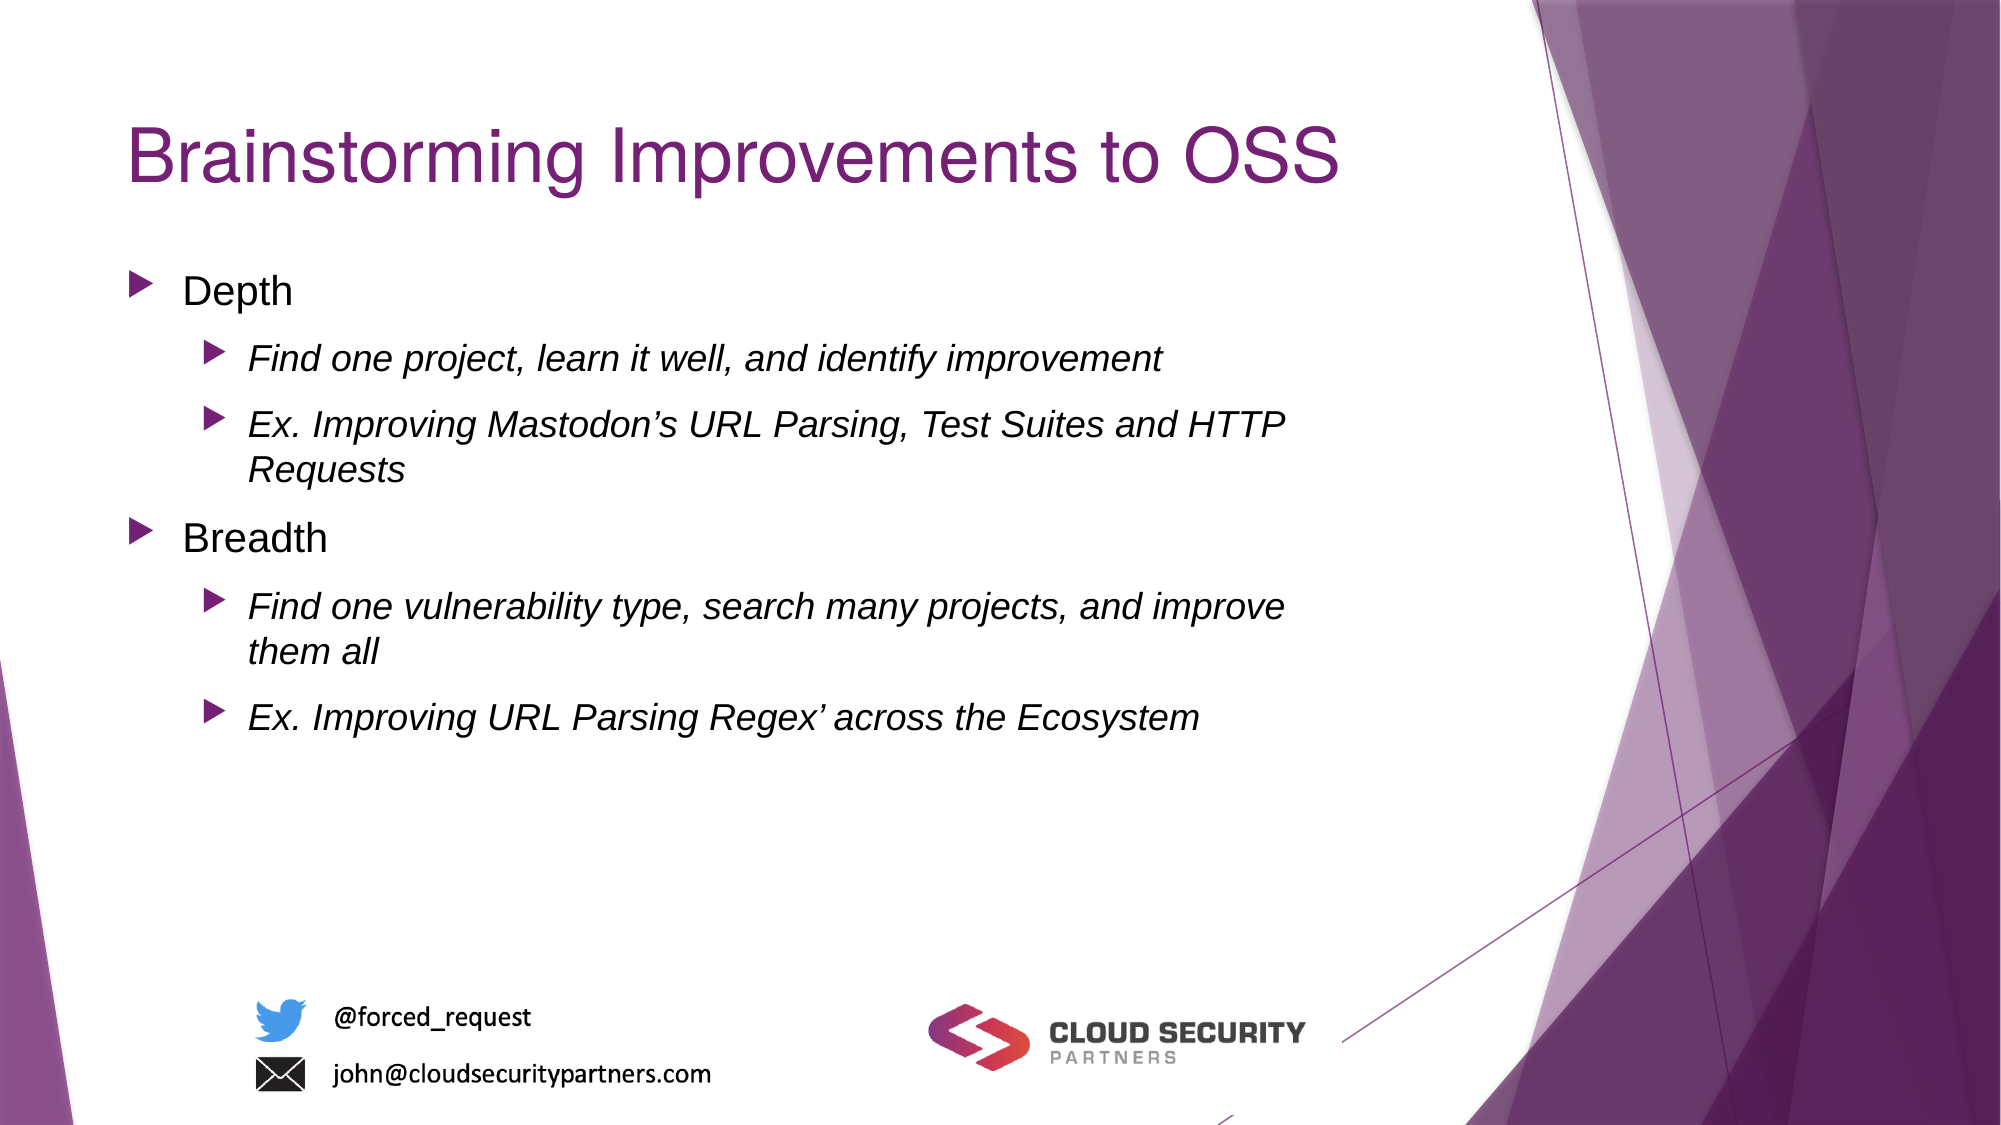

# Brainstorming Improvements to OSS
Depth
Find one project, learn it well, and identify improvement
Ex. Improving Mastodon’s URL Parsing, Test Suites and HTTP Requests
Breadth
Find one vulnerability type, search many projects, and improve them all
Ex. Improving URL Parsing Regex’ across the Ecosystem